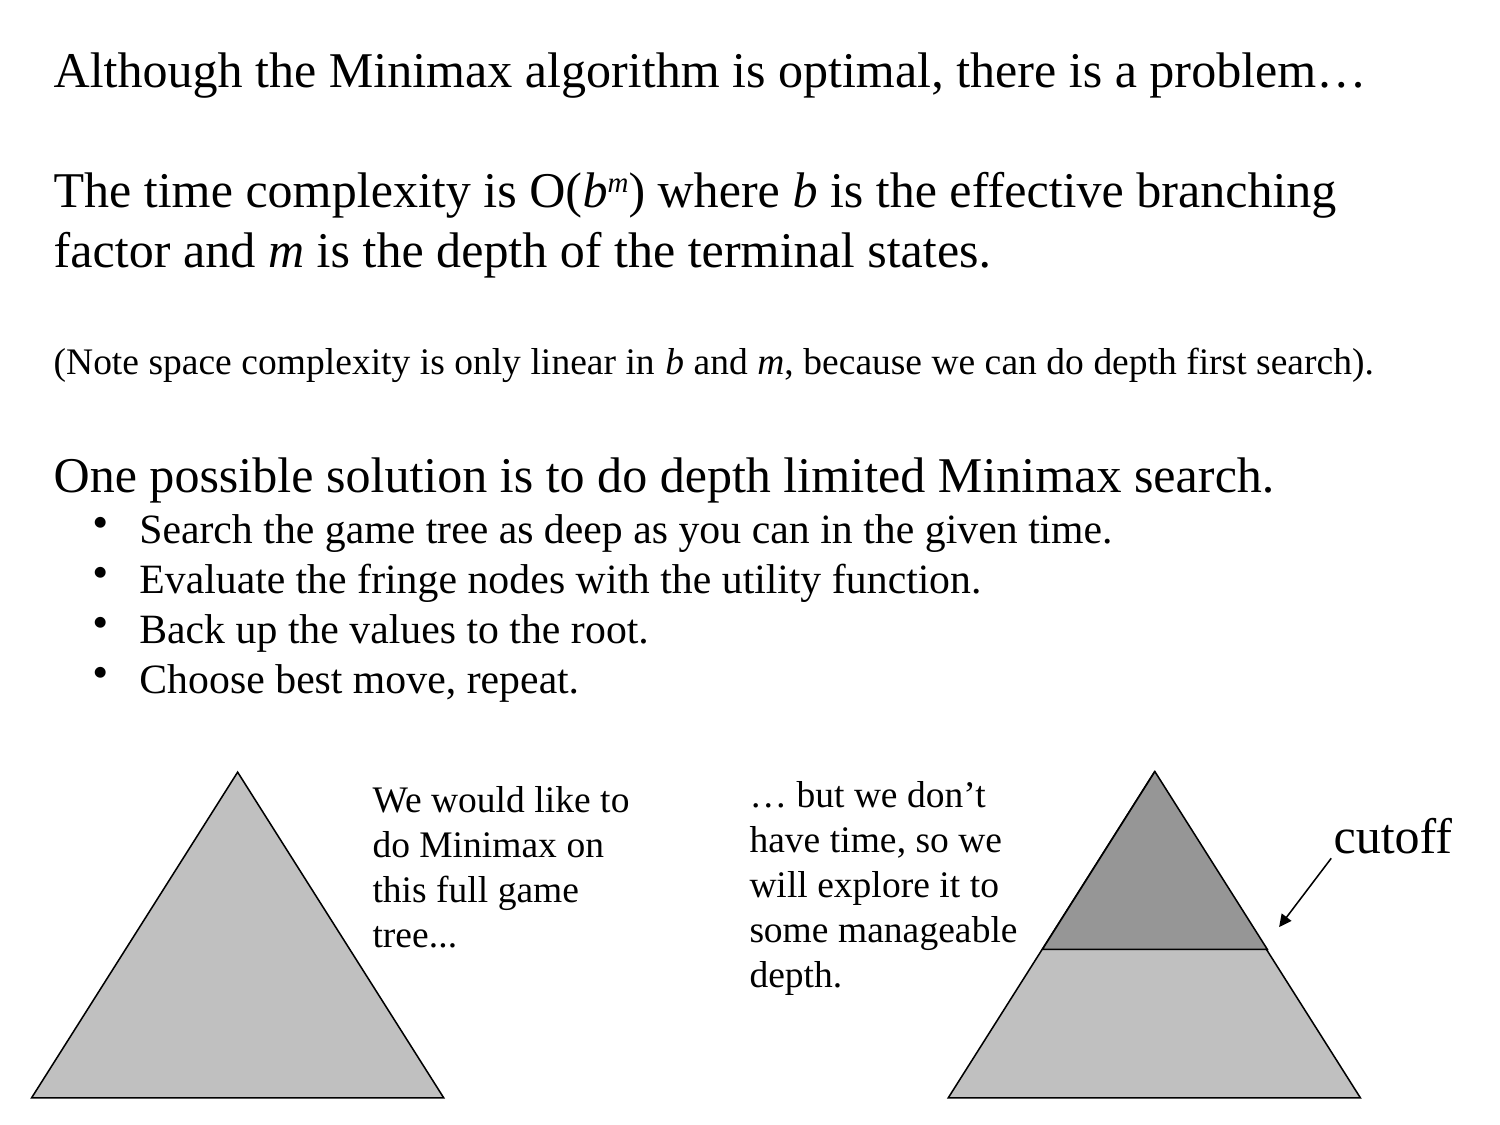

Although the Minimax algorithm is optimal, there is a problem…

The time complexity is O(bm) where b is the effective branching factor and m is the depth of the terminal states.

(Note space complexity is only linear in b and m, because we can do depth first search).

One possible solution is to do depth limited Minimax search.
 Search the game tree as deep as you can in the given time.
 Evaluate the fringe nodes with the utility function.
 Back up the values to the root.
 Choose best move, repeat.
… but we don’t have time, so we will explore it to some manageable depth.
We would like to do Minimax on this full game tree...

cutoff